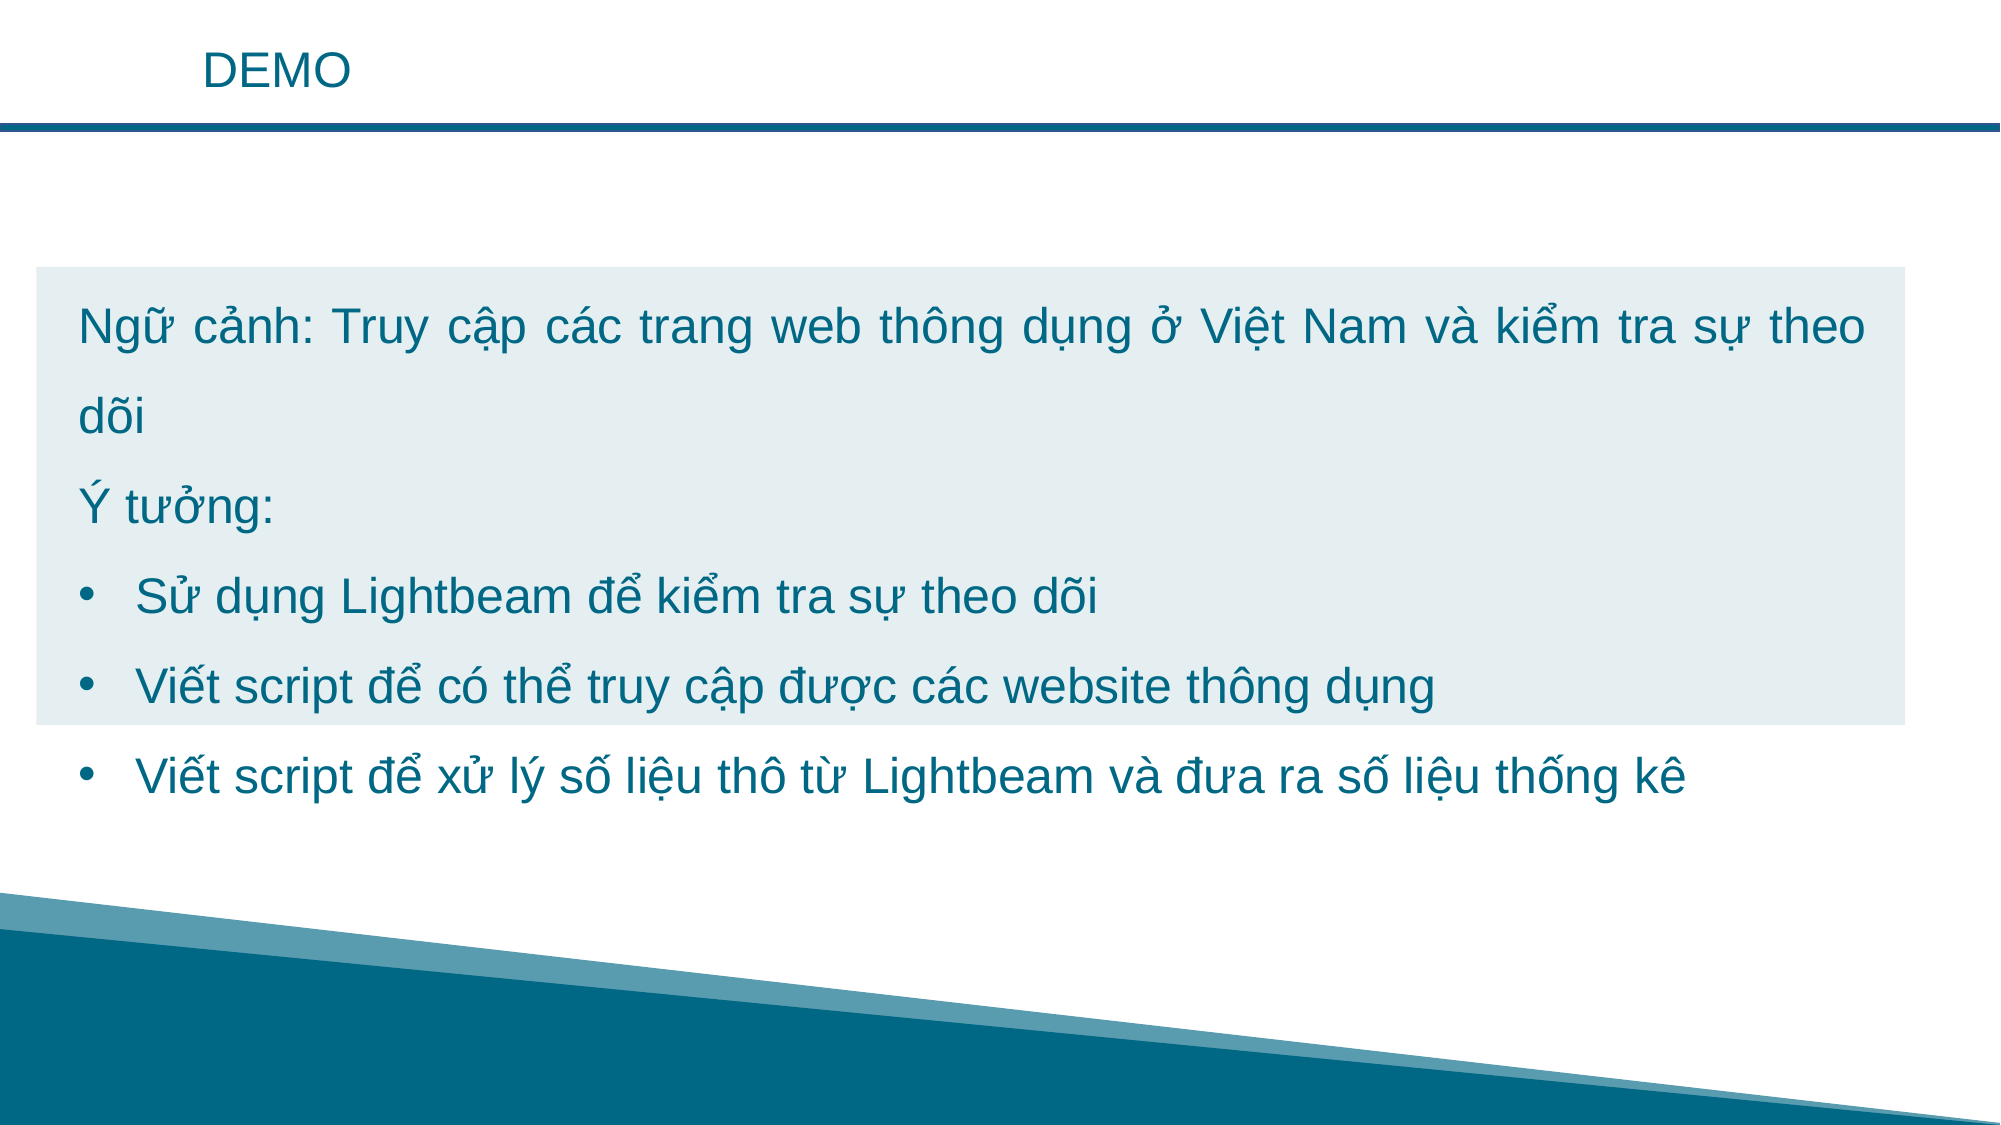

DEMO

Ngữ cảnh: Truy cập các trang web thông dụng ở Việt Nam và kiểm tra sự theo dõi
Ý tưởng:
Sử dụng Lightbeam để kiểm tra sự theo dõi
Viết script để có thể truy cập được các website thông dụng
Viết script để xử lý số liệu thô từ Lightbeam và đưa ra số liệu thống kê